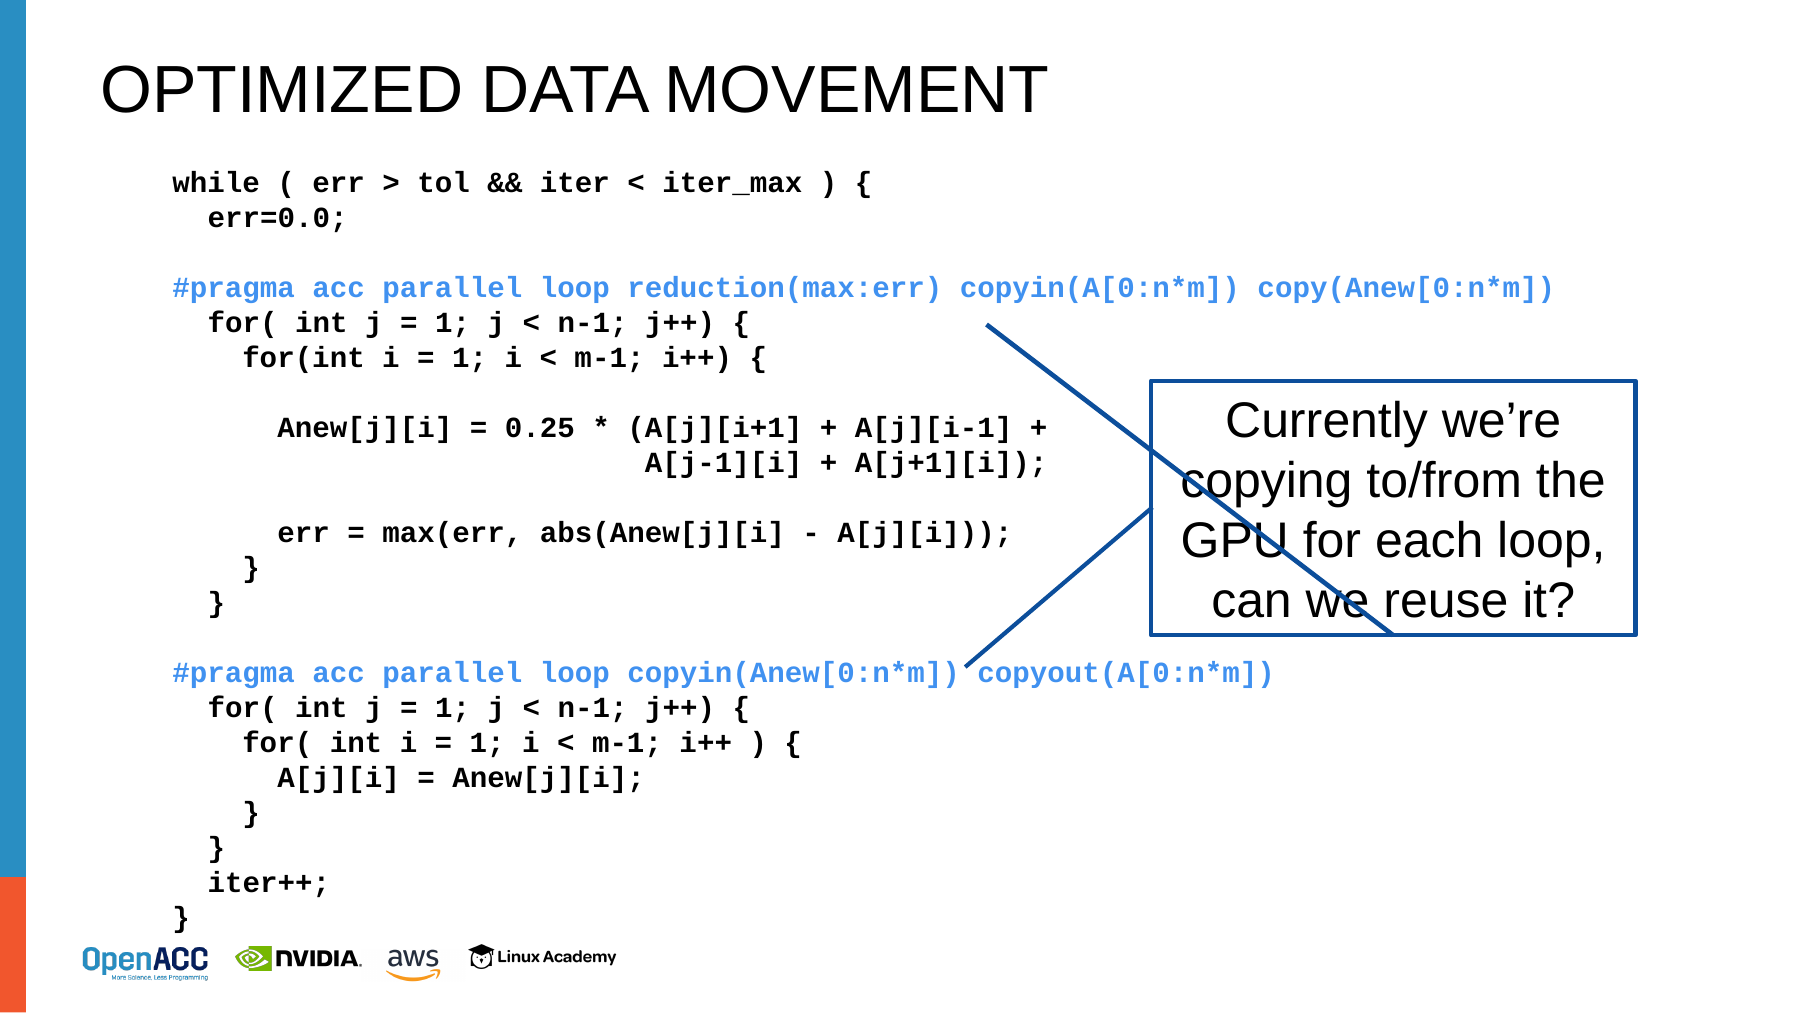

# Optimized Data Movement
while ( err > tol && iter < iter_max ) {
  err=0.0;

#pragma acc parallel loop reduction(max:err) copyin(A[0:n*m]) copy(Anew[0:n*m])
  for( int j = 1; j < n-1; j++) {
    for(int i = 1; i < m-1; i++) {

      Anew[j][i] = 0.25 * (A[j][i+1] + A[j][i-1] +
                           A[j-1][i] + A[j+1][i]);

      err = max(err, abs(Anew[j][i] - A[j][i]));
    }
  }

#pragma acc parallel loop copyin(Anew[0:n*m]) copyout(A[0:n*m])
  for( int j = 1; j < n-1; j++) {
    for( int i = 1; i < m-1; i++ ) {
      A[j][i] = Anew[j][i];
    }
  }
  iter++;
}
Currently we’re copying to/from the GPU for each loop, can we reuse it?